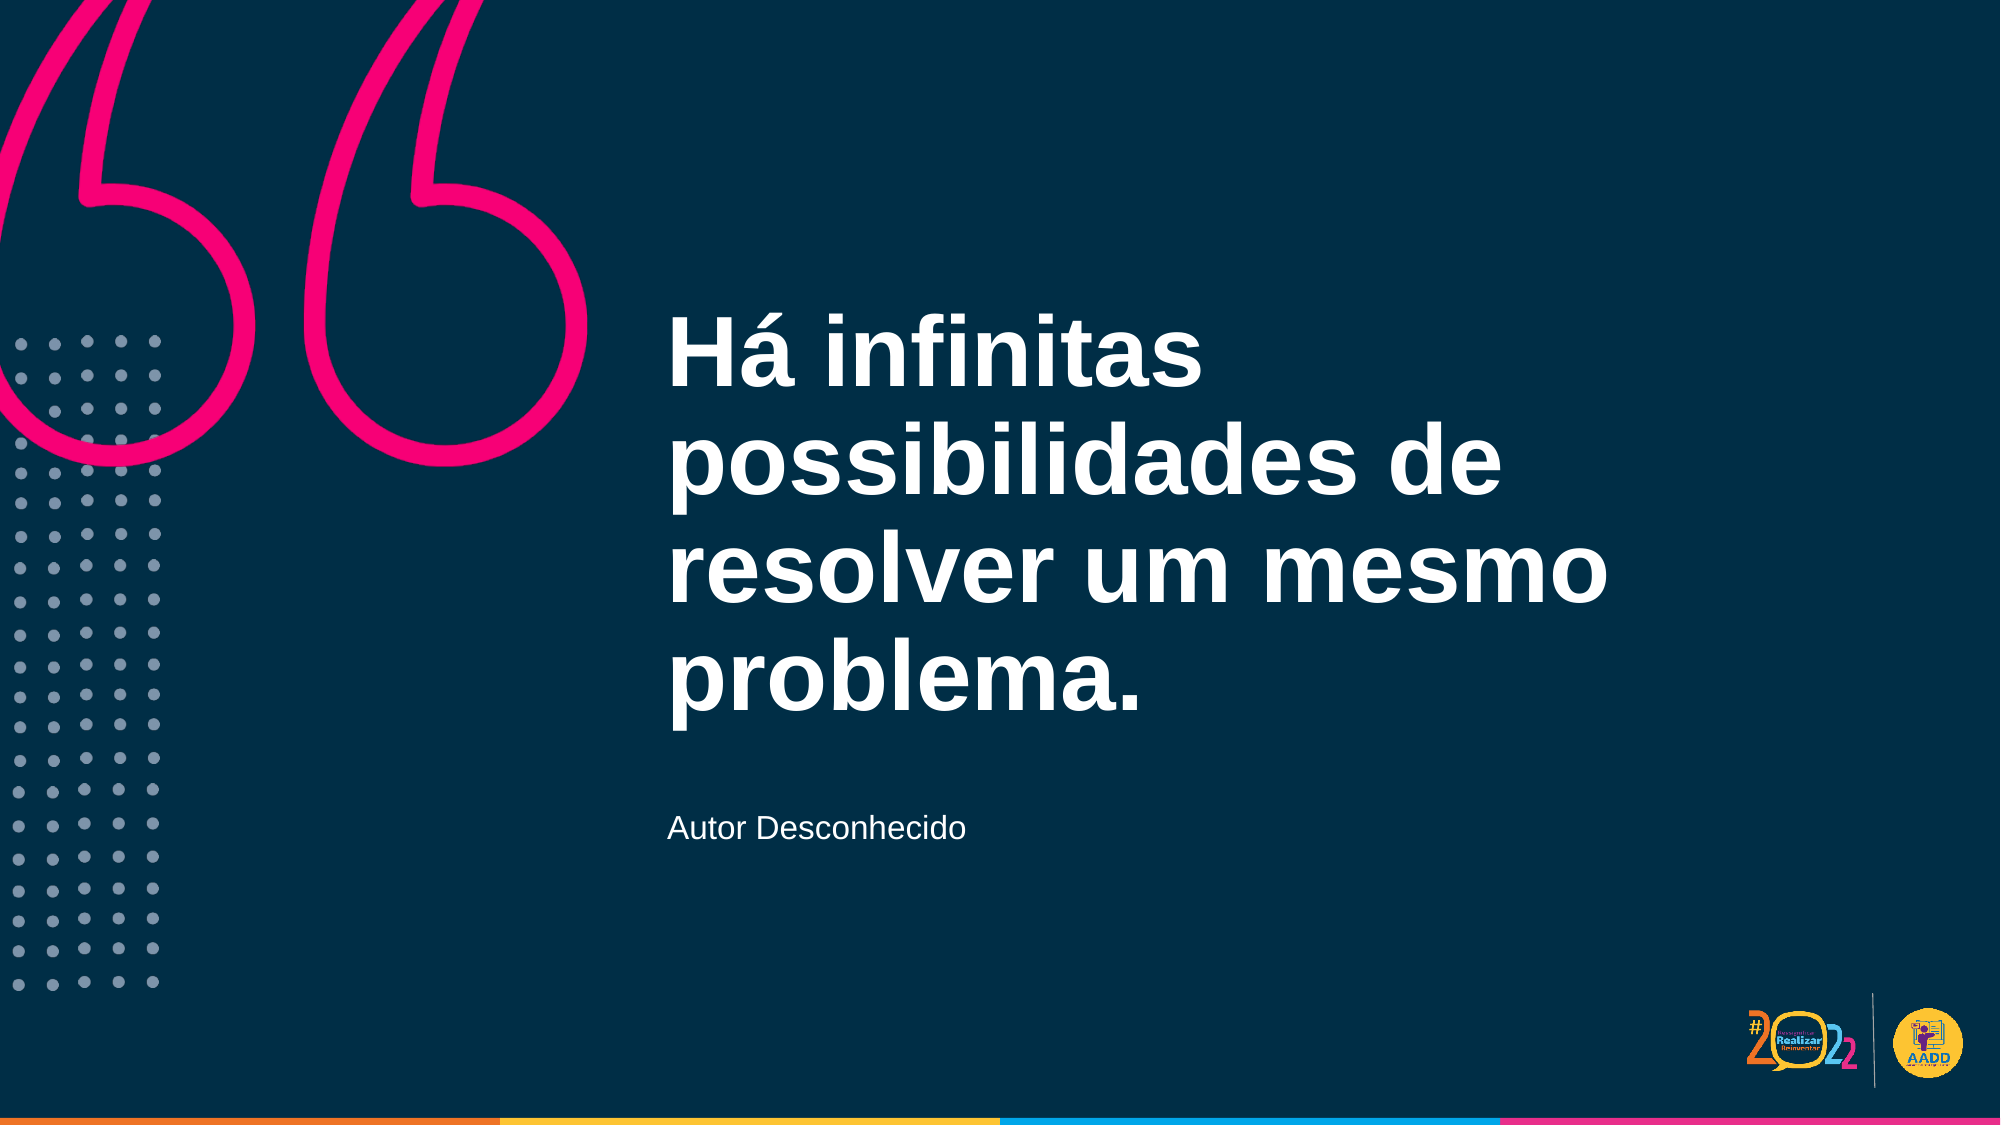

# Há infinitas possibilidades de resolver um mesmo problema.
Autor Desconhecido